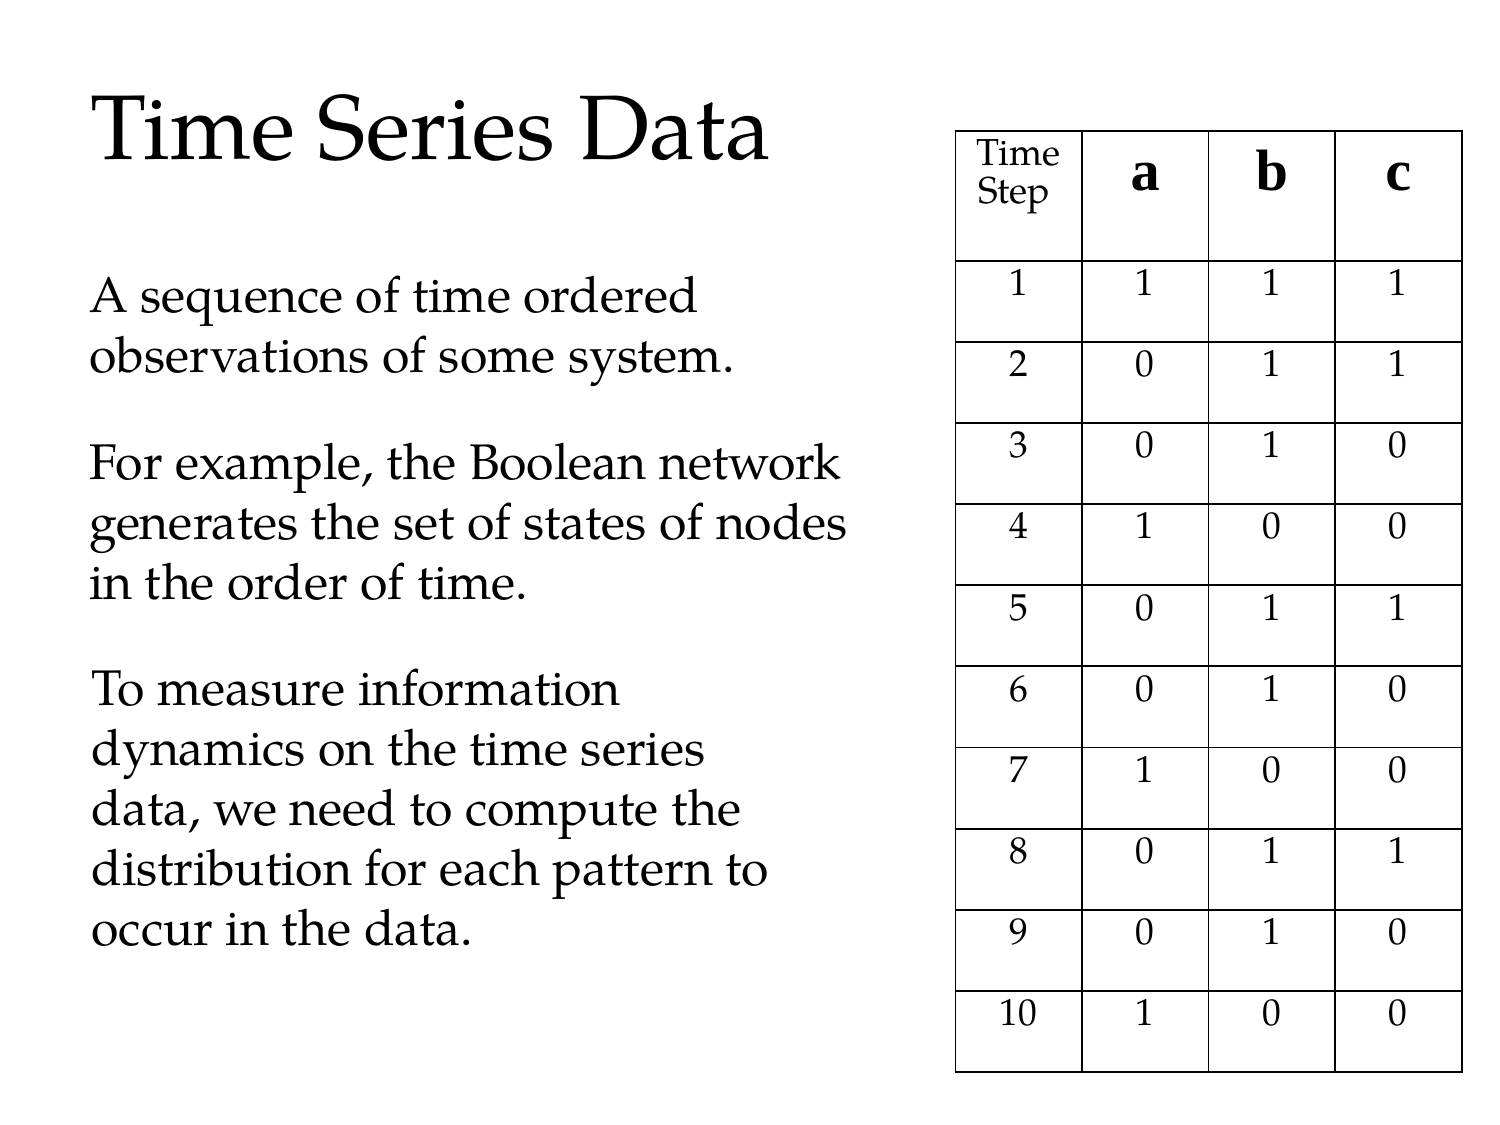

# Time Series Data
| Time Step | a | b | c |
| --- | --- | --- | --- |
| 1 | 1 | 1 | 1 |
| 2 | 0 | 1 | 1 |
| 3 | 0 | 1 | 0 |
| 4 | 1 | 0 | 0 |
| 5 | 0 | 1 | 1 |
| 6 | 0 | 1 | 0 |
| 7 | 1 | 0 | 0 |
| 8 | 0 | 1 | 1 |
| 9 | 0 | 1 | 0 |
| 10 | 1 | 0 | 0 |
A sequence of time ordered observations of some system.
For example, the Boolean network generates the set of states of nodes in the order of time.
To measure information dynamics on the time series data, we need to compute the distribution for each pattern to occur in the data.